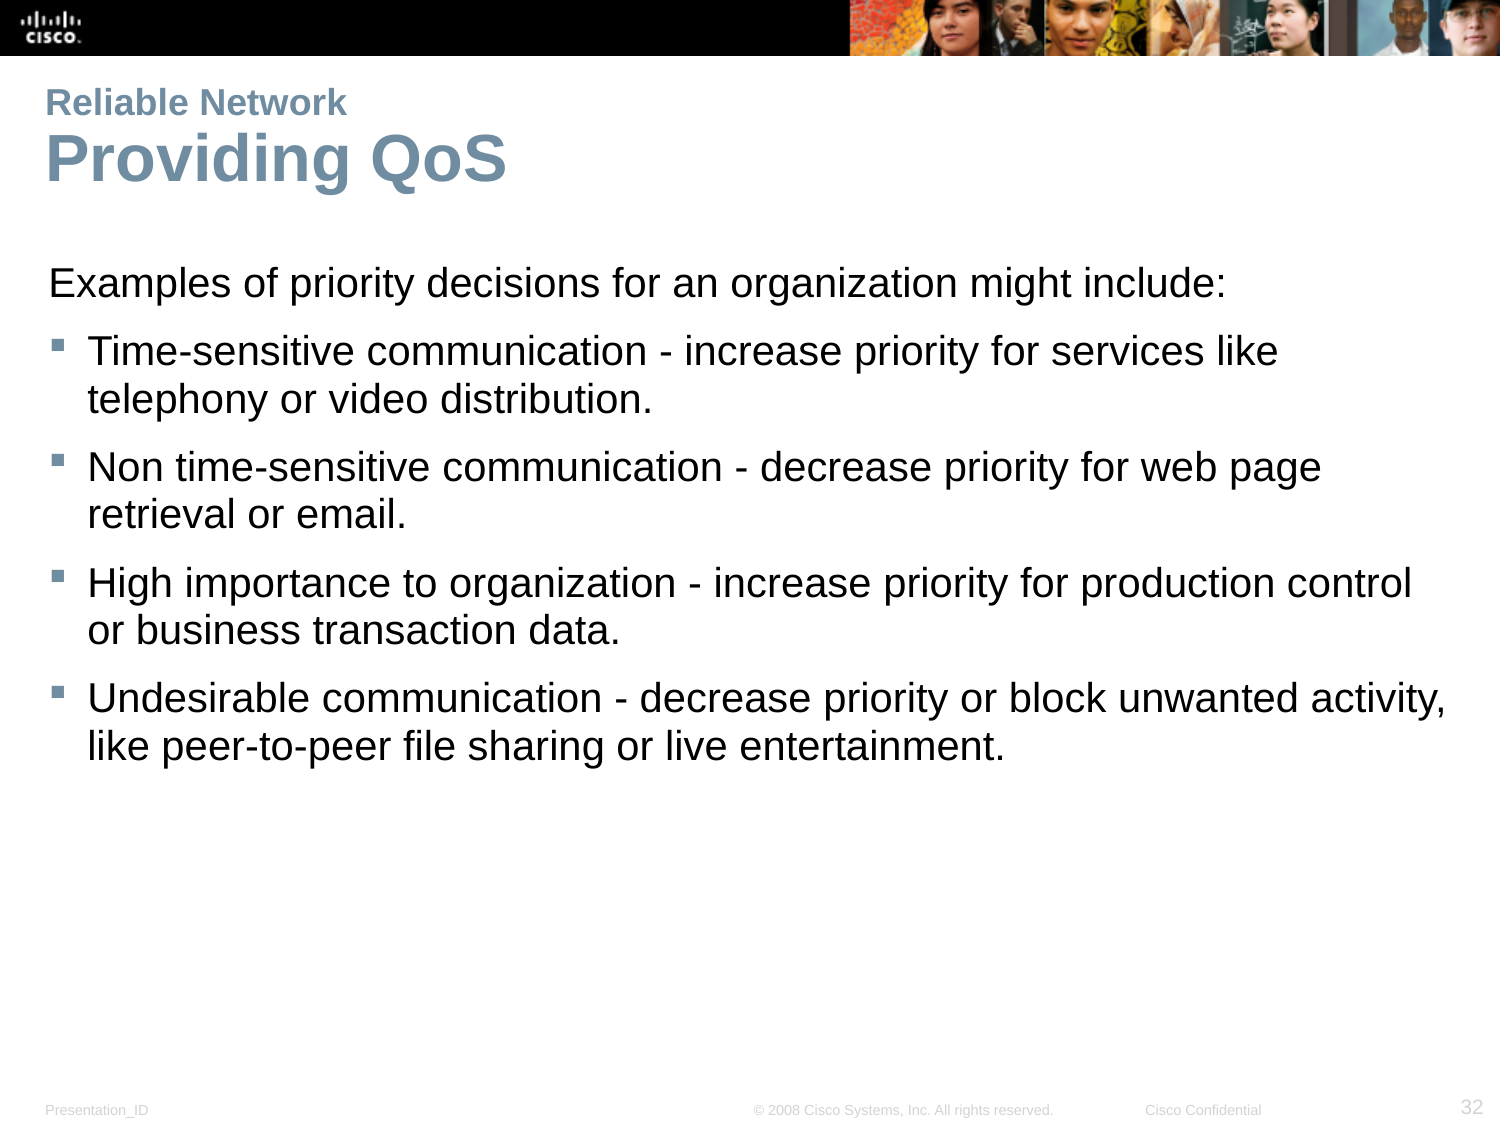

# Reliable Network Providing QoS
Examples of priority decisions for an organization might include:
Time-sensitive communication - increase priority for services like telephony or video distribution.
Non time-sensitive communication - decrease priority for web page retrieval or email.
High importance to organization - increase priority for production control or business transaction data.
Undesirable communication - decrease priority or block unwanted activity, like peer-to-peer file sharing or live entertainment.